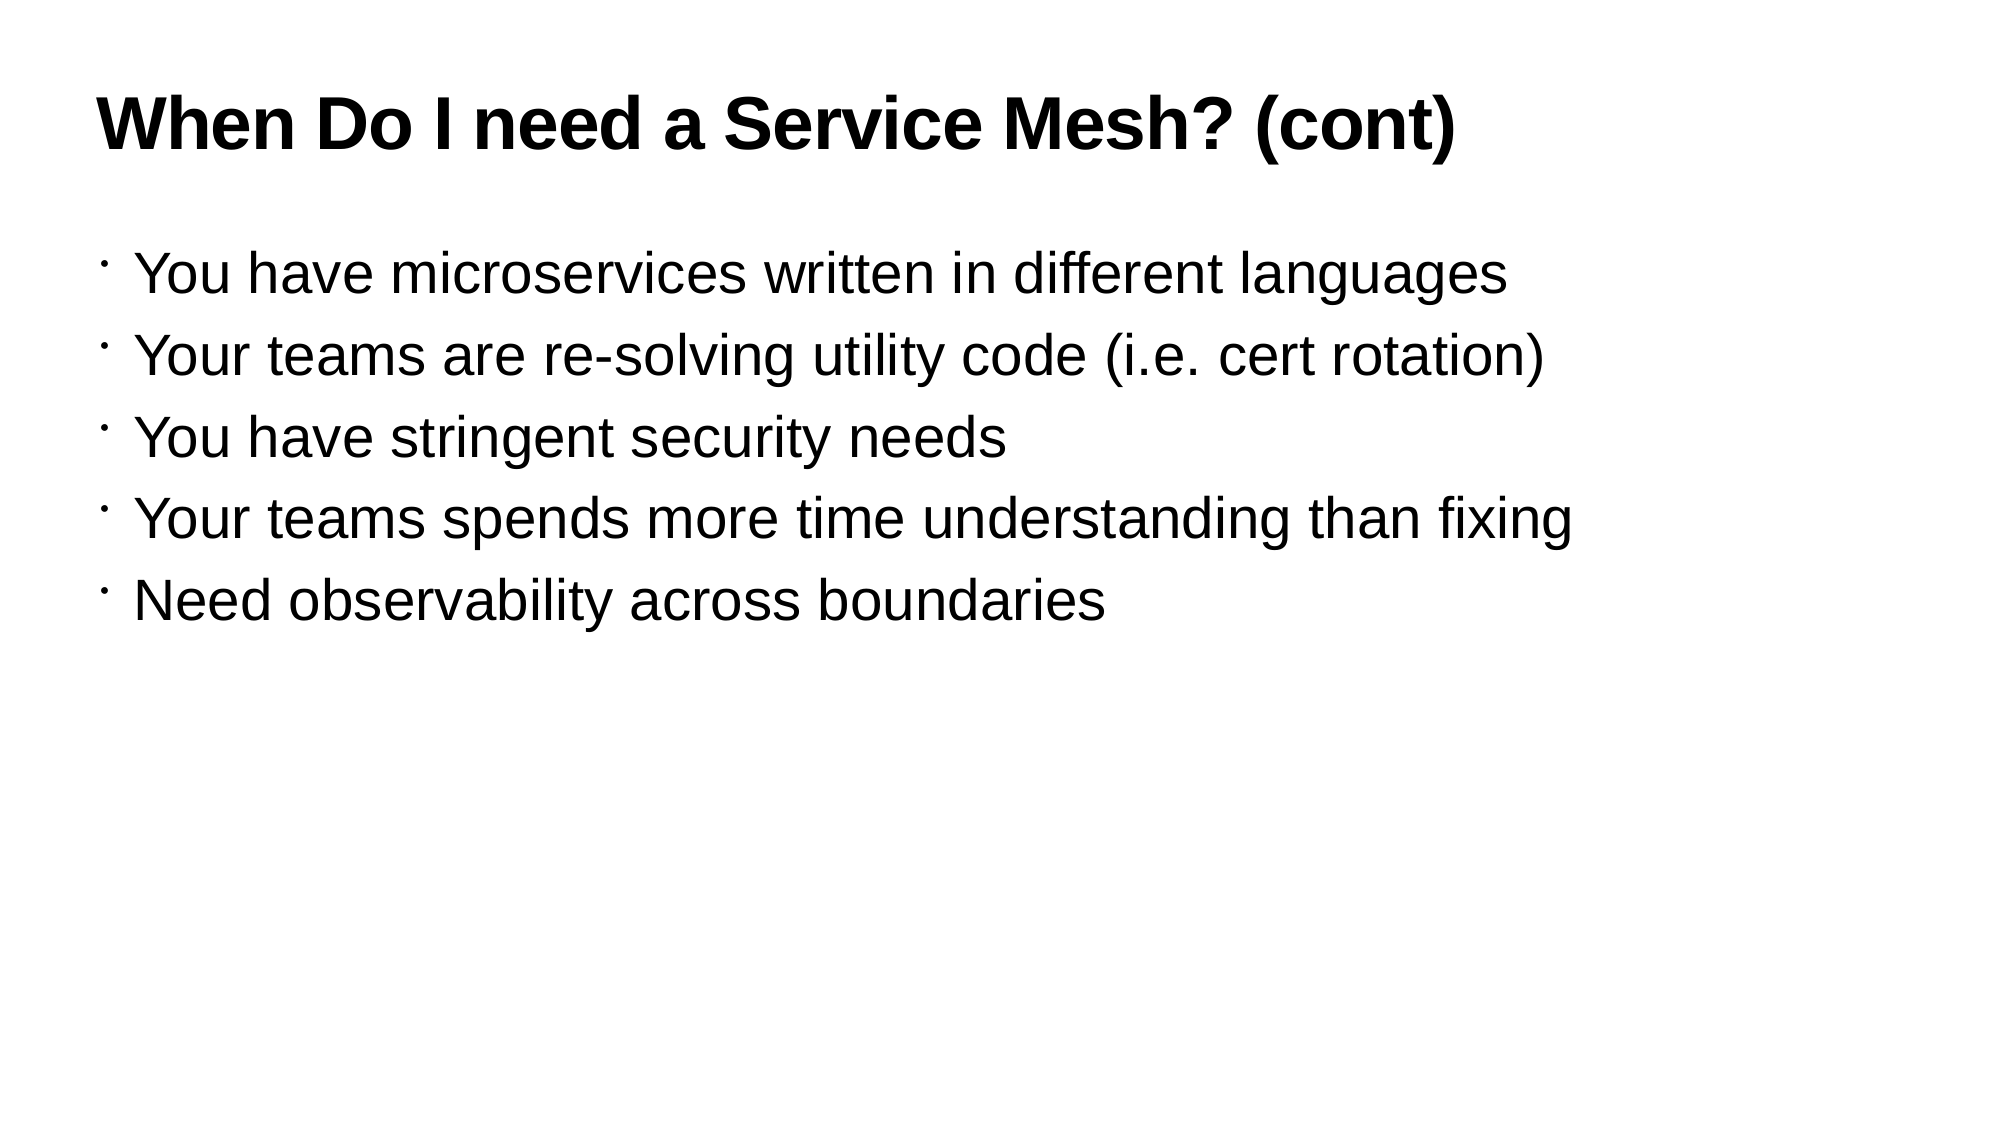

# When Do I need a Service Mesh? (cont)
You have microservices written in different languages
Your teams are re-solving utility code (i.e. cert rotation)
You have stringent security needs
Your teams spends more time understanding than fixing
Need observability across boundaries